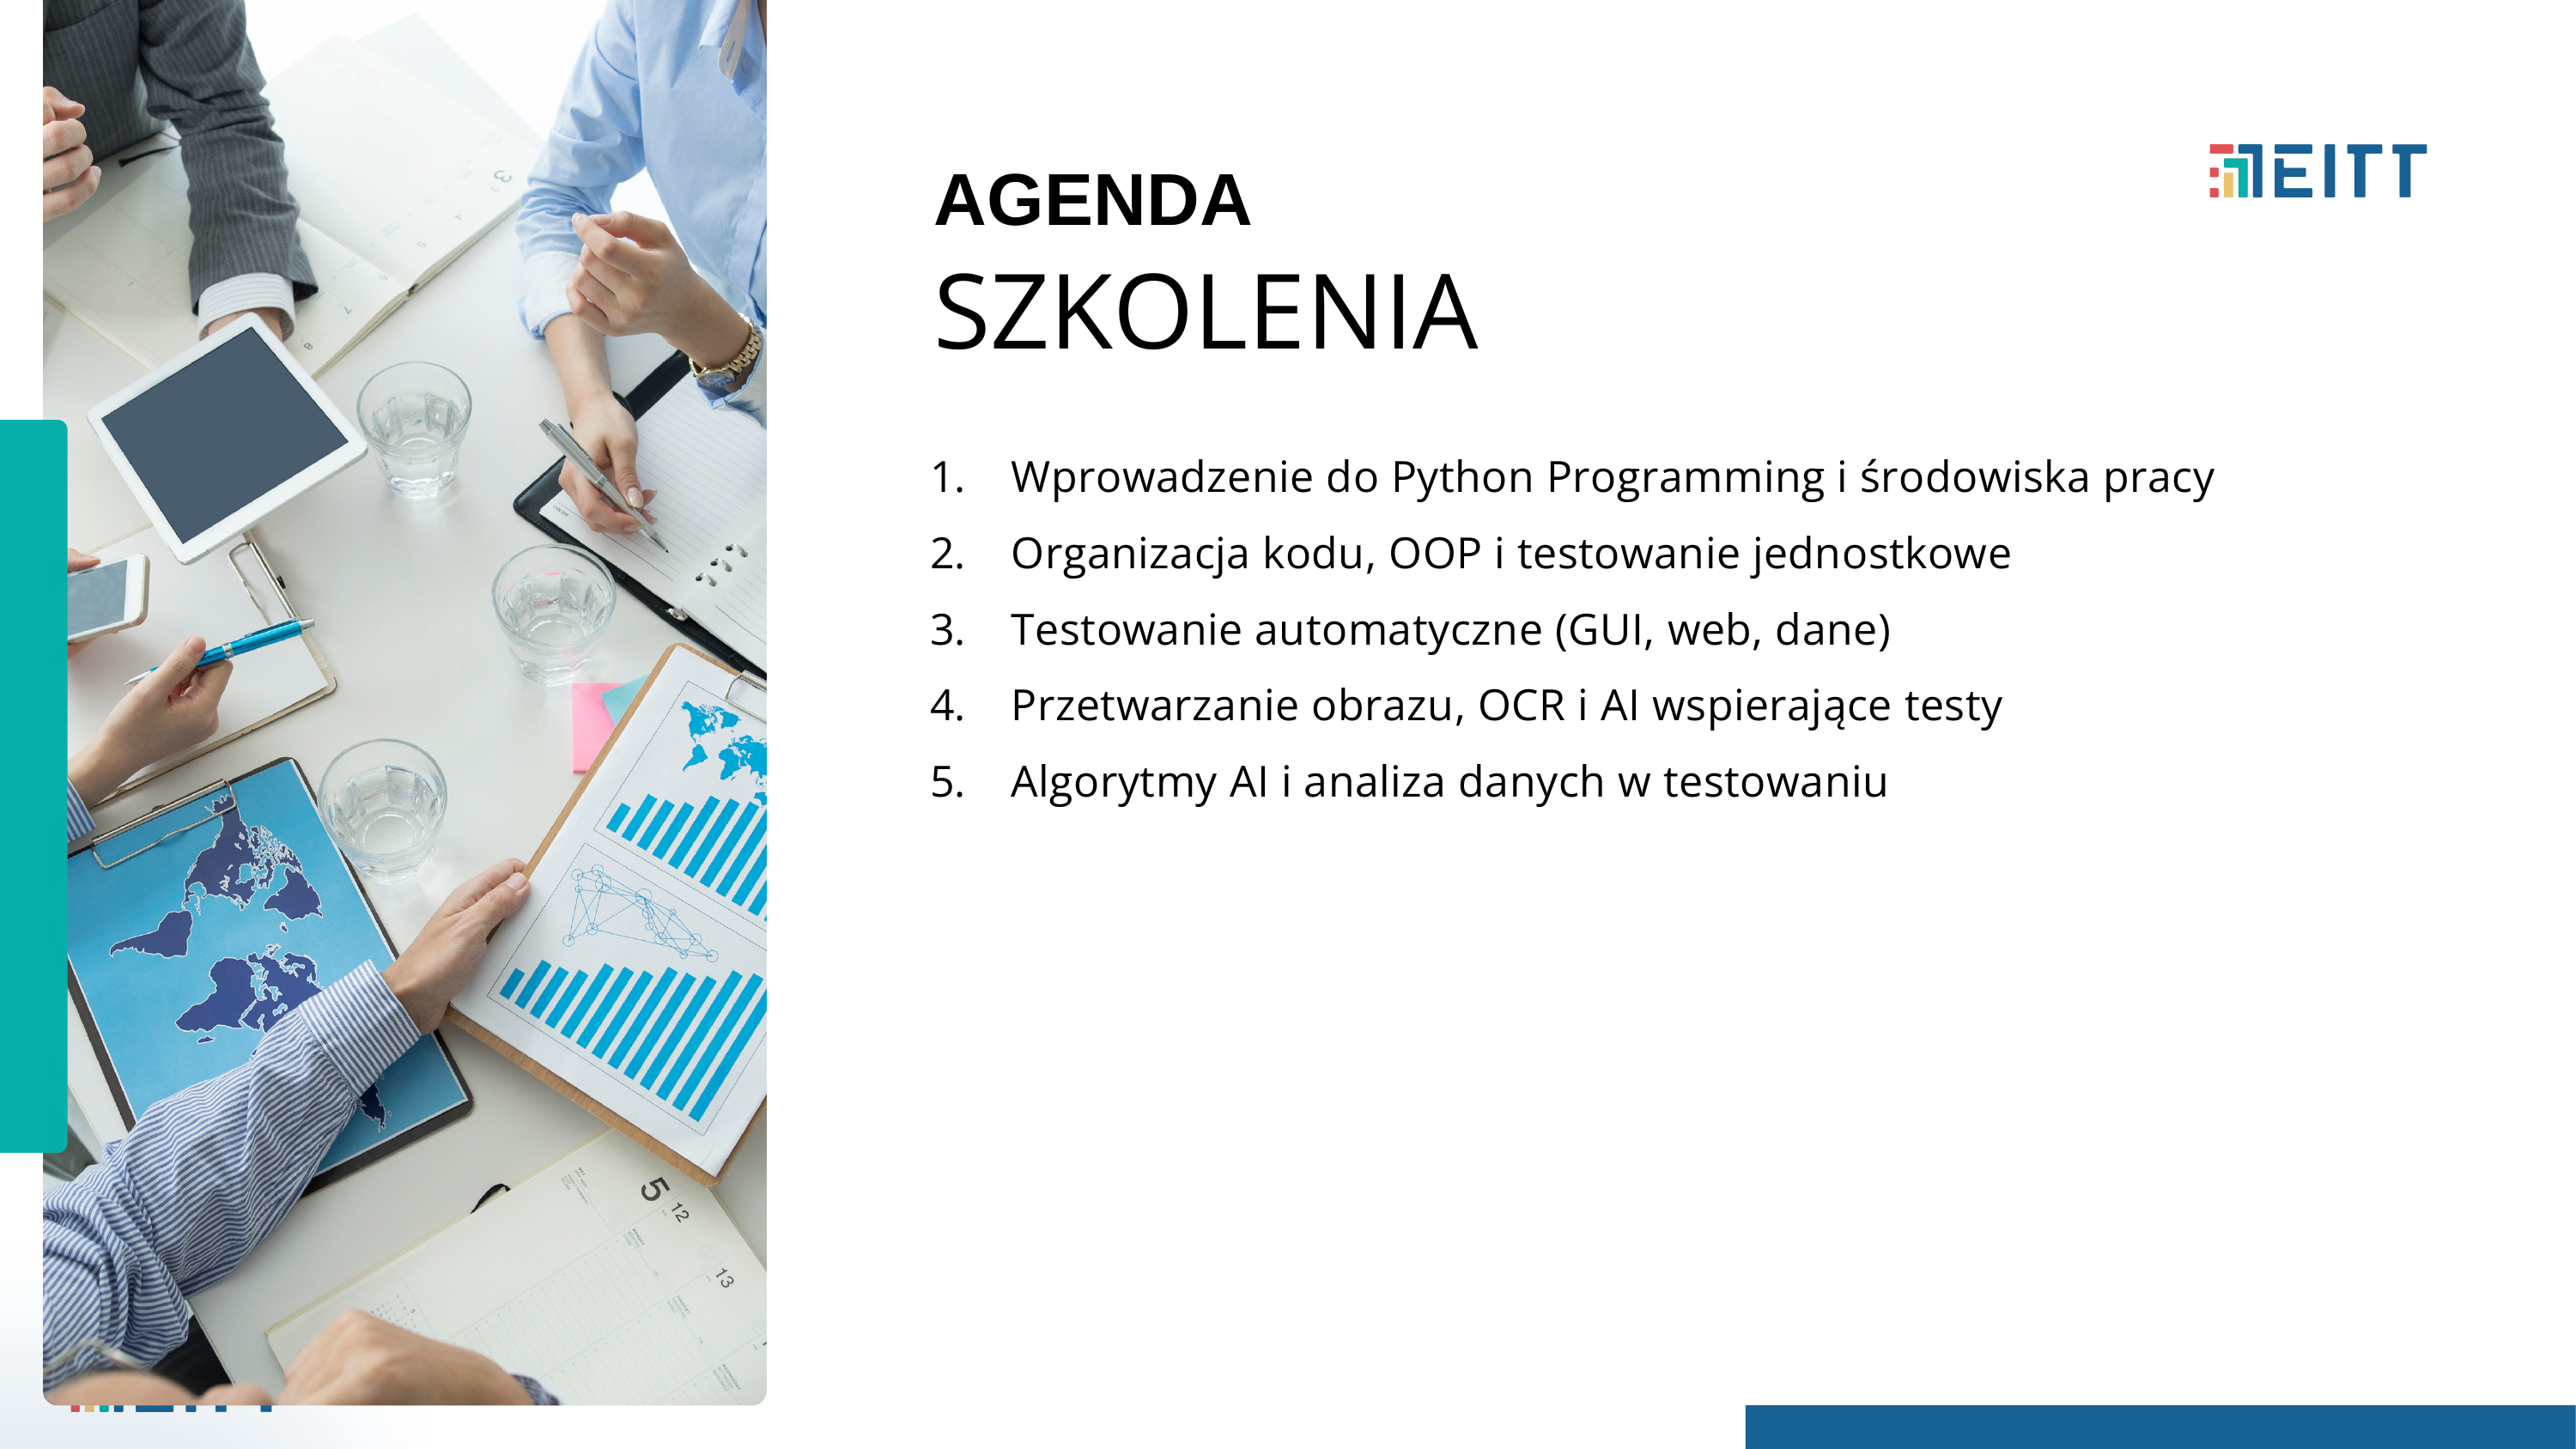

AGENDA
SZKOLENIA

Wprowadzenie do Python Programming i środowiska pracy
Organizacja kodu, OOP i testowanie jednostkowe
Testowanie automatyczne (GUI, web, dane)
Przetwarzanie obrazu, OCR i AI wspierające testy
Algorytmy AI i analiza danych w testowaniu